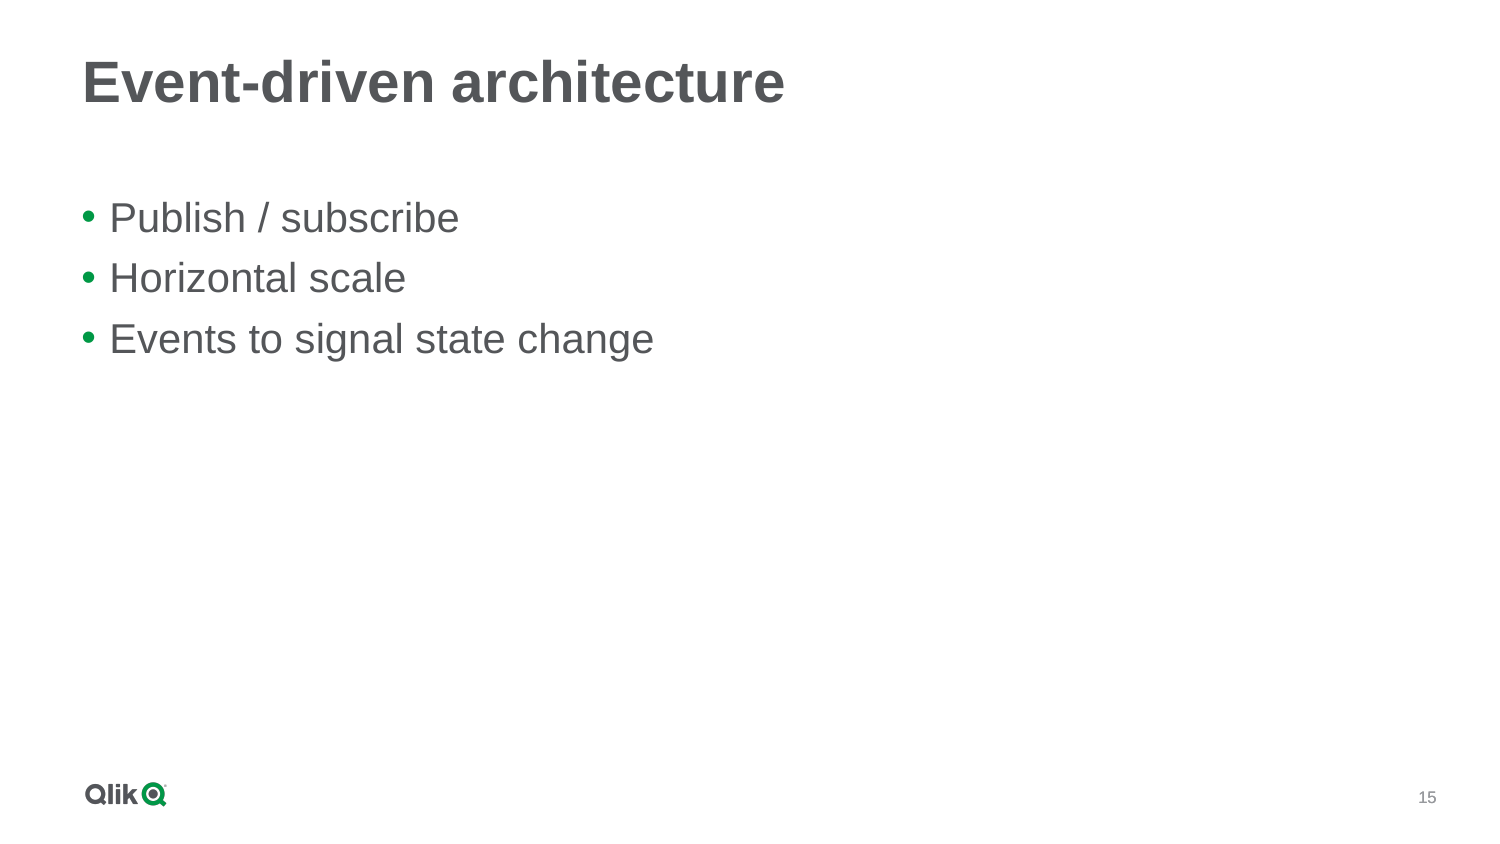

# Event-driven architecture
Publish / subscribe
Horizontal scale
Events to signal state change